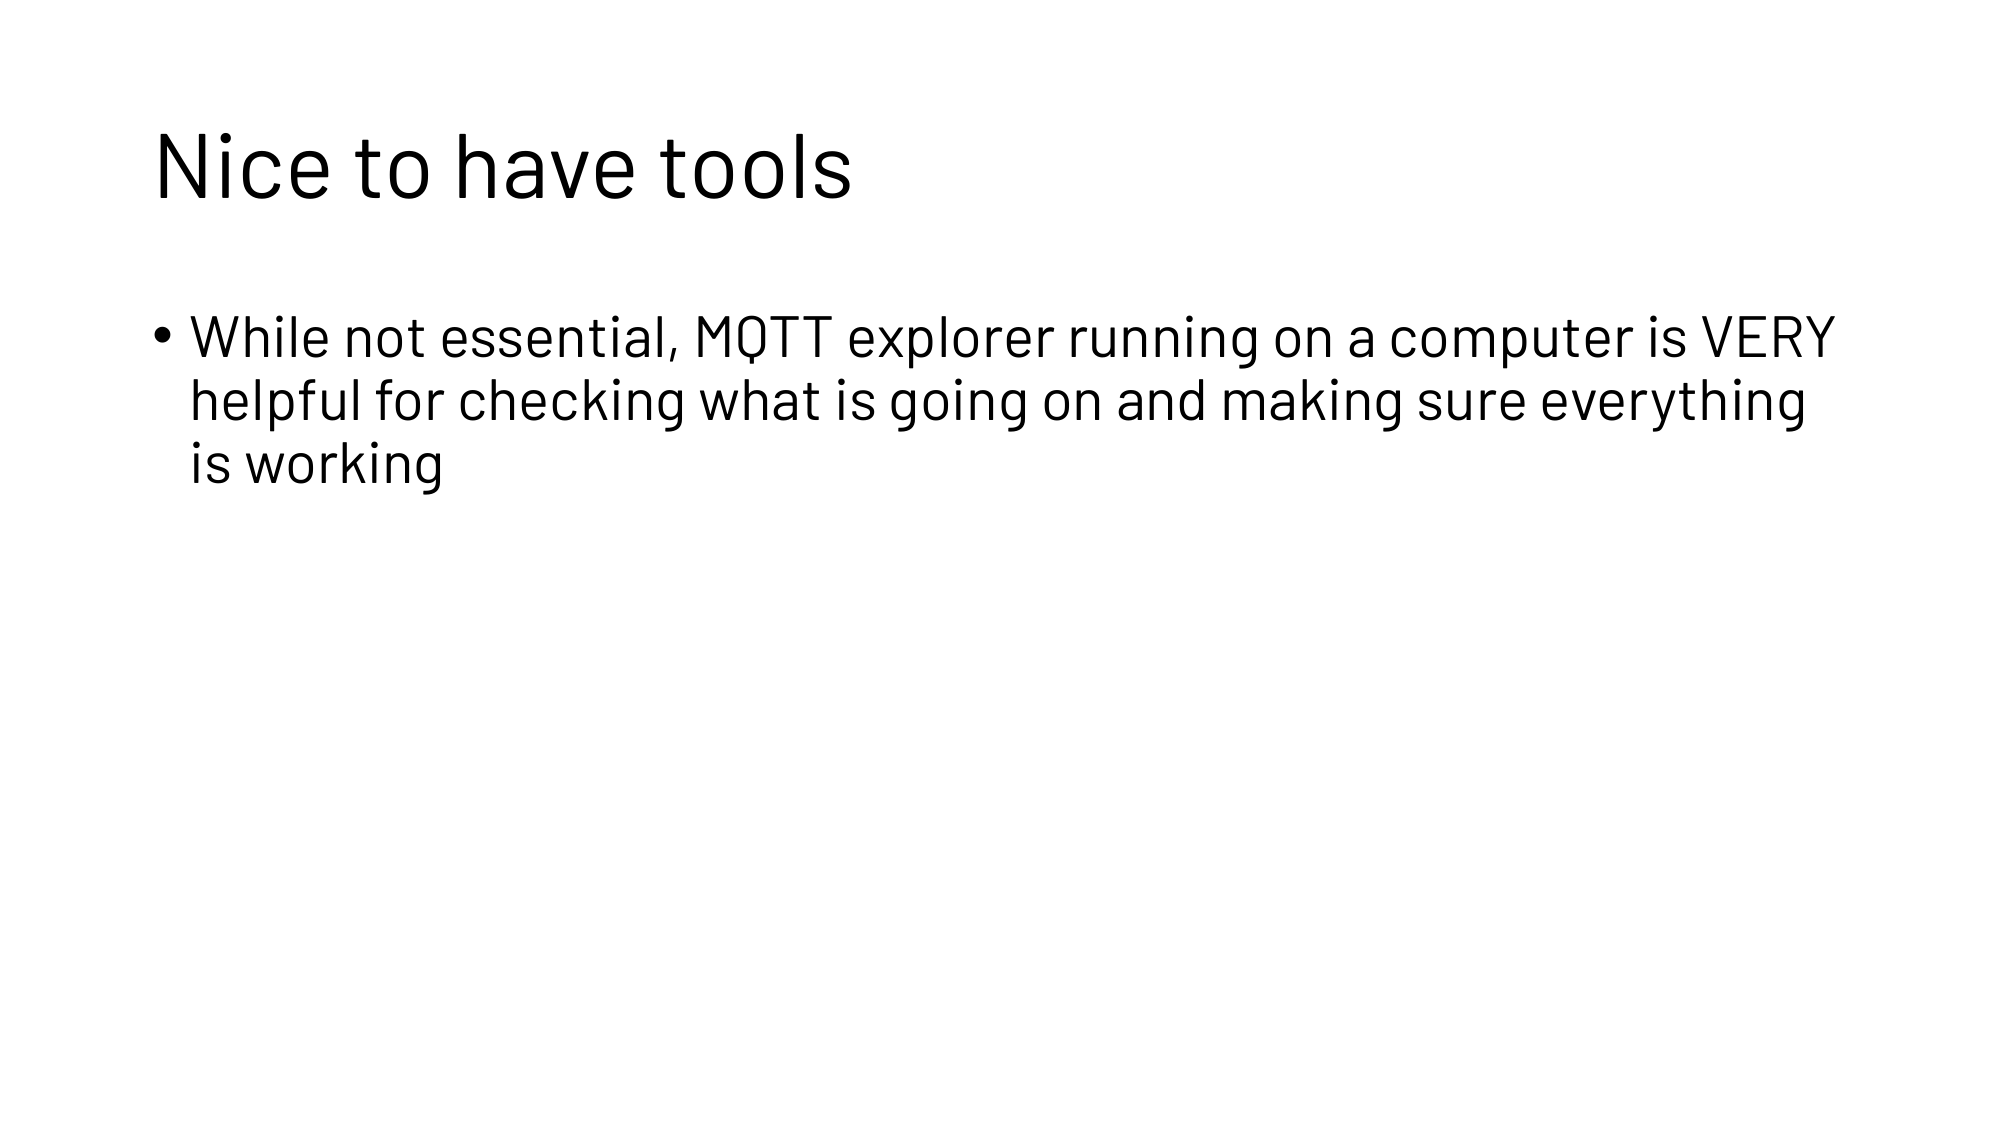

# Nice to have tools
While not essential, MQTT explorer running on a computer is VERY helpful for checking what is going on and making sure everything is working